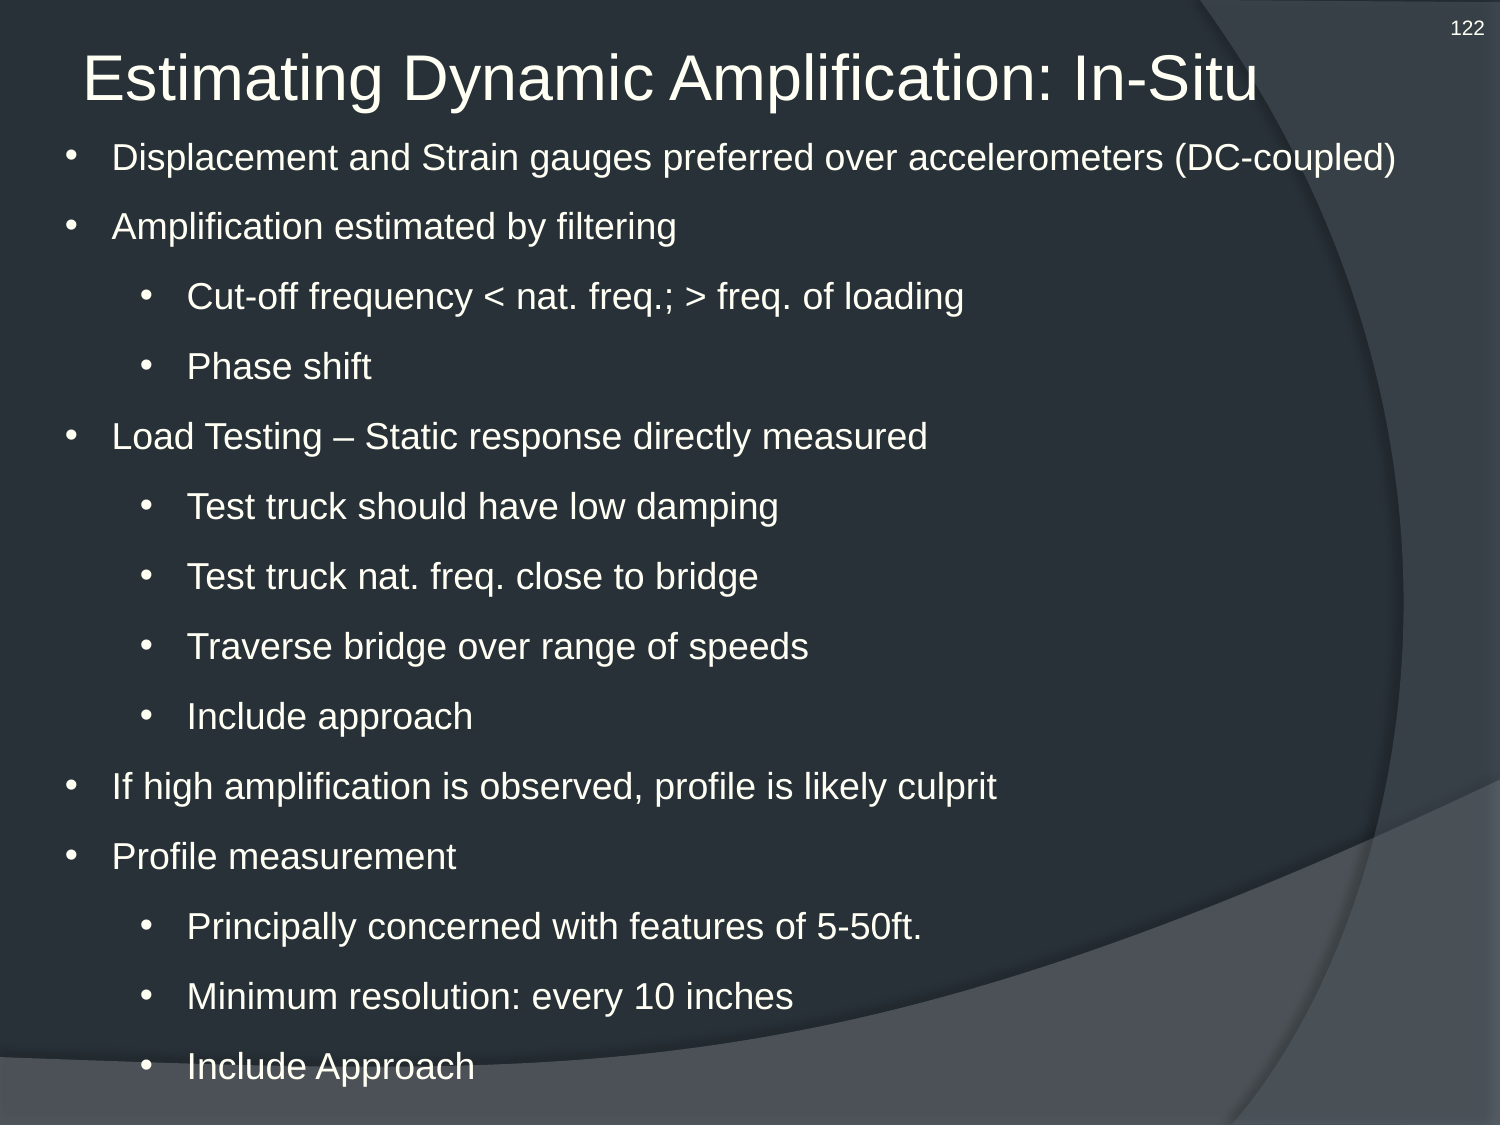

122
# Estimating Dynamic Amplification: In-Situ
Displacement and Strain gauges preferred over accelerometers (DC-coupled)
Amplification estimated by filtering
Cut-off frequency < nat. freq.; > freq. of loading
Phase shift
Load Testing – Static response directly measured
Test truck should have low damping
Test truck nat. freq. close to bridge
Traverse bridge over range of speeds
Include approach
If high amplification is observed, profile is likely culprit
Profile measurement
Principally concerned with features of 5-50ft.
Minimum resolution: every 10 inches
Include Approach